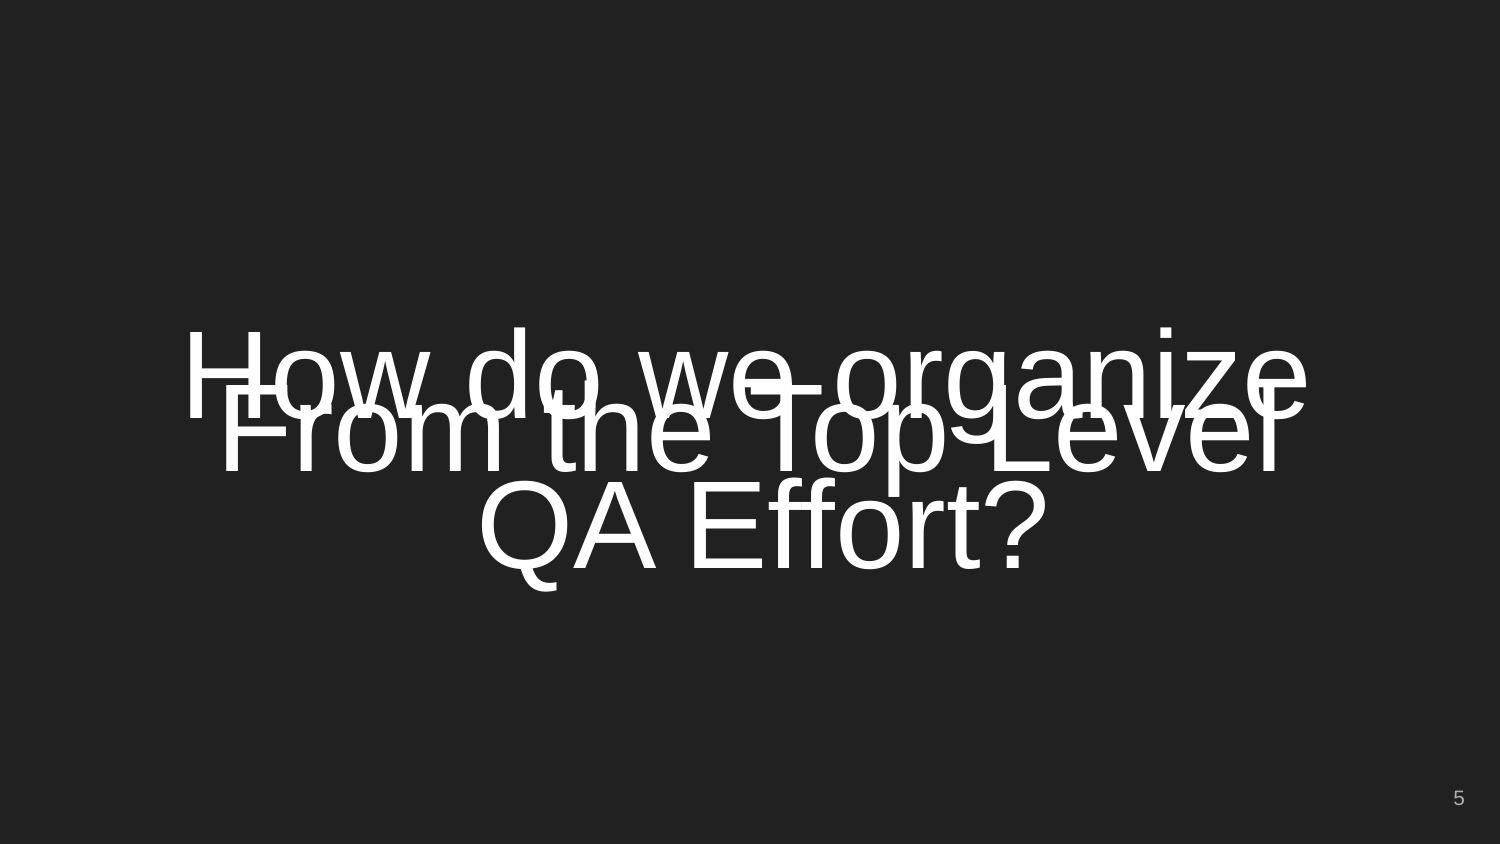

# From the Top Level
How do we organize
QA Effort?
5